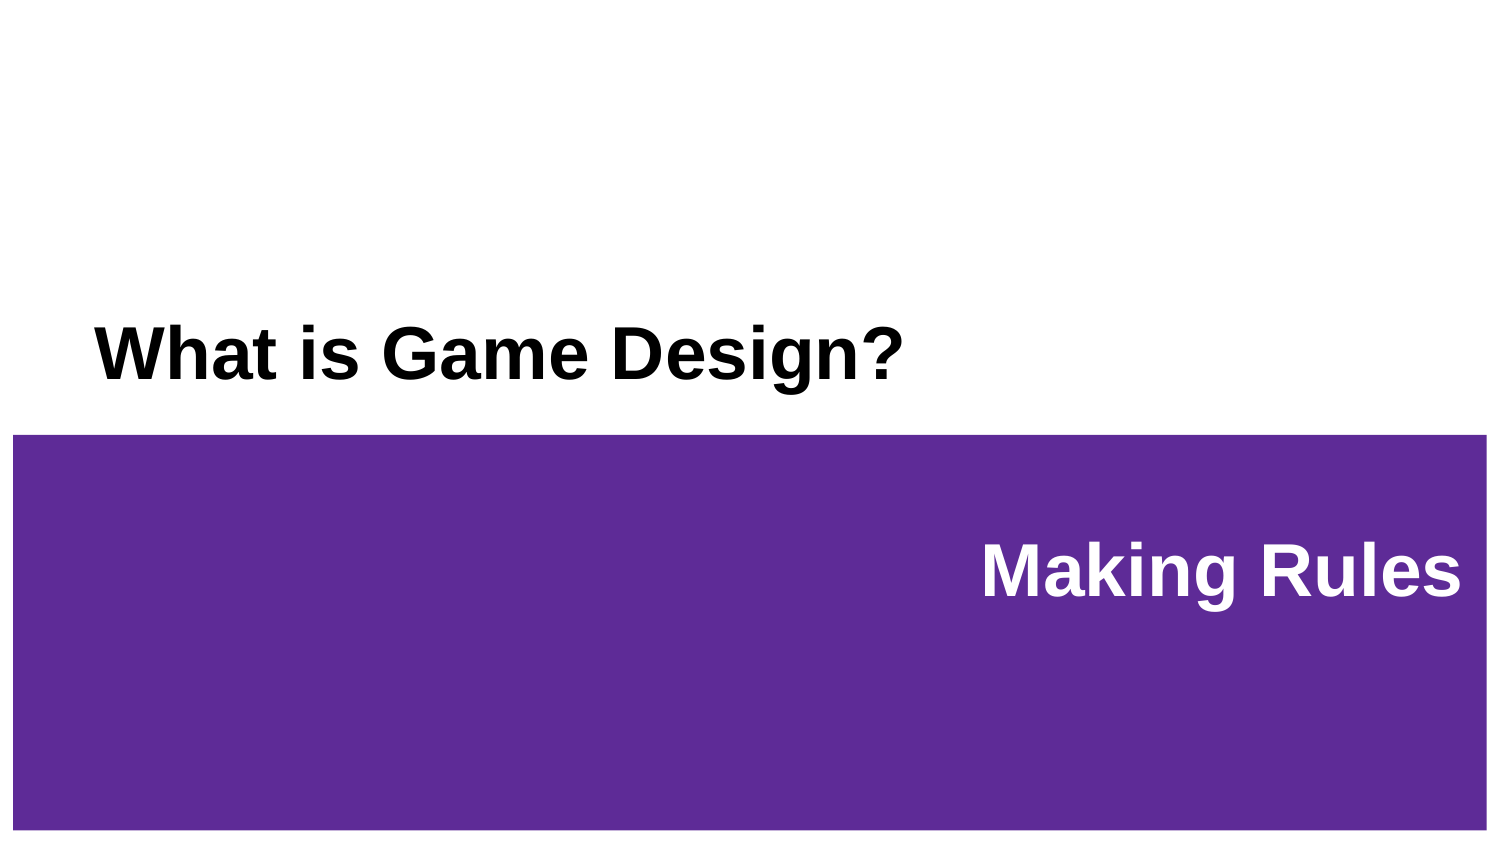

# What is Game Design?
Making Rules